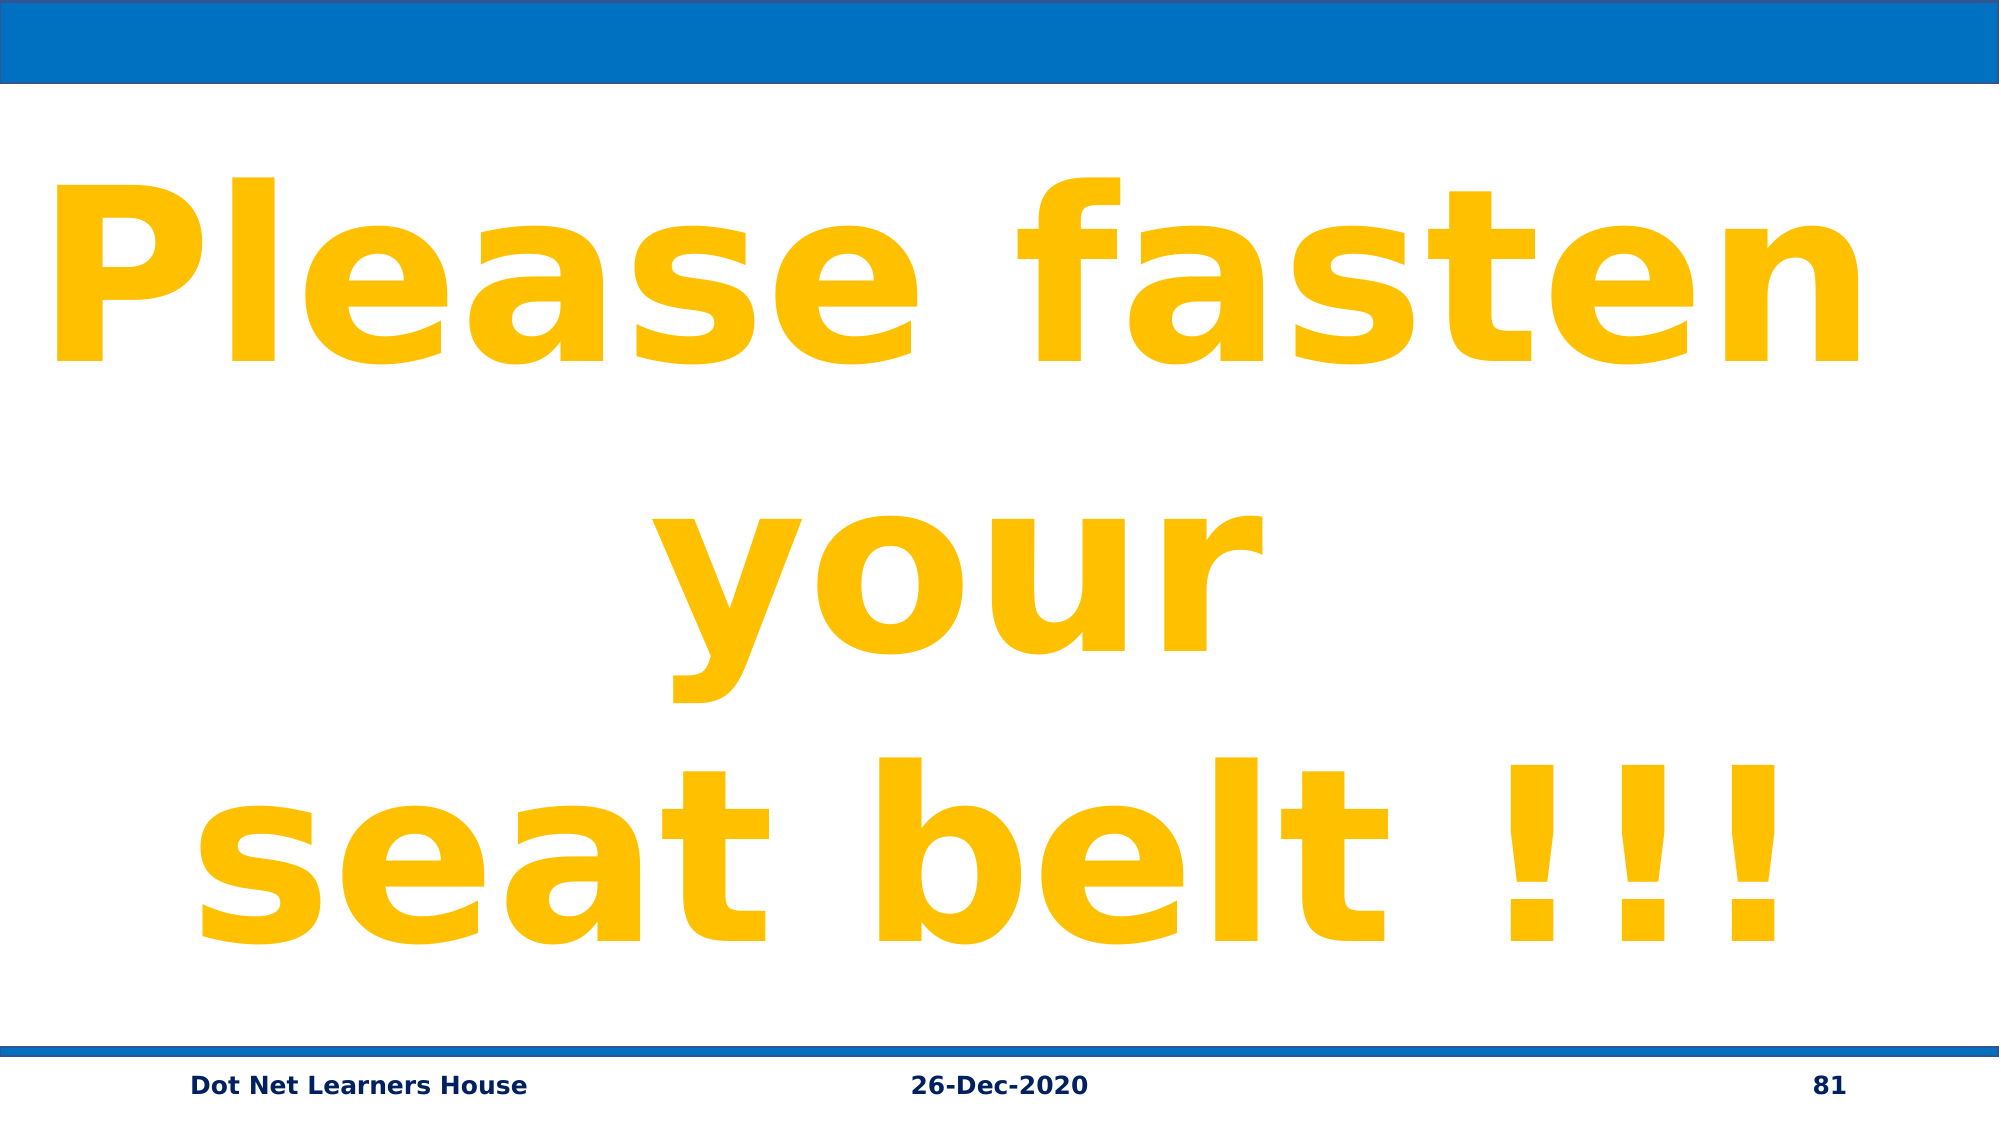

Please fasten
your
seat belt !!!

26-Dec-2020
81
Dot Net Learners House